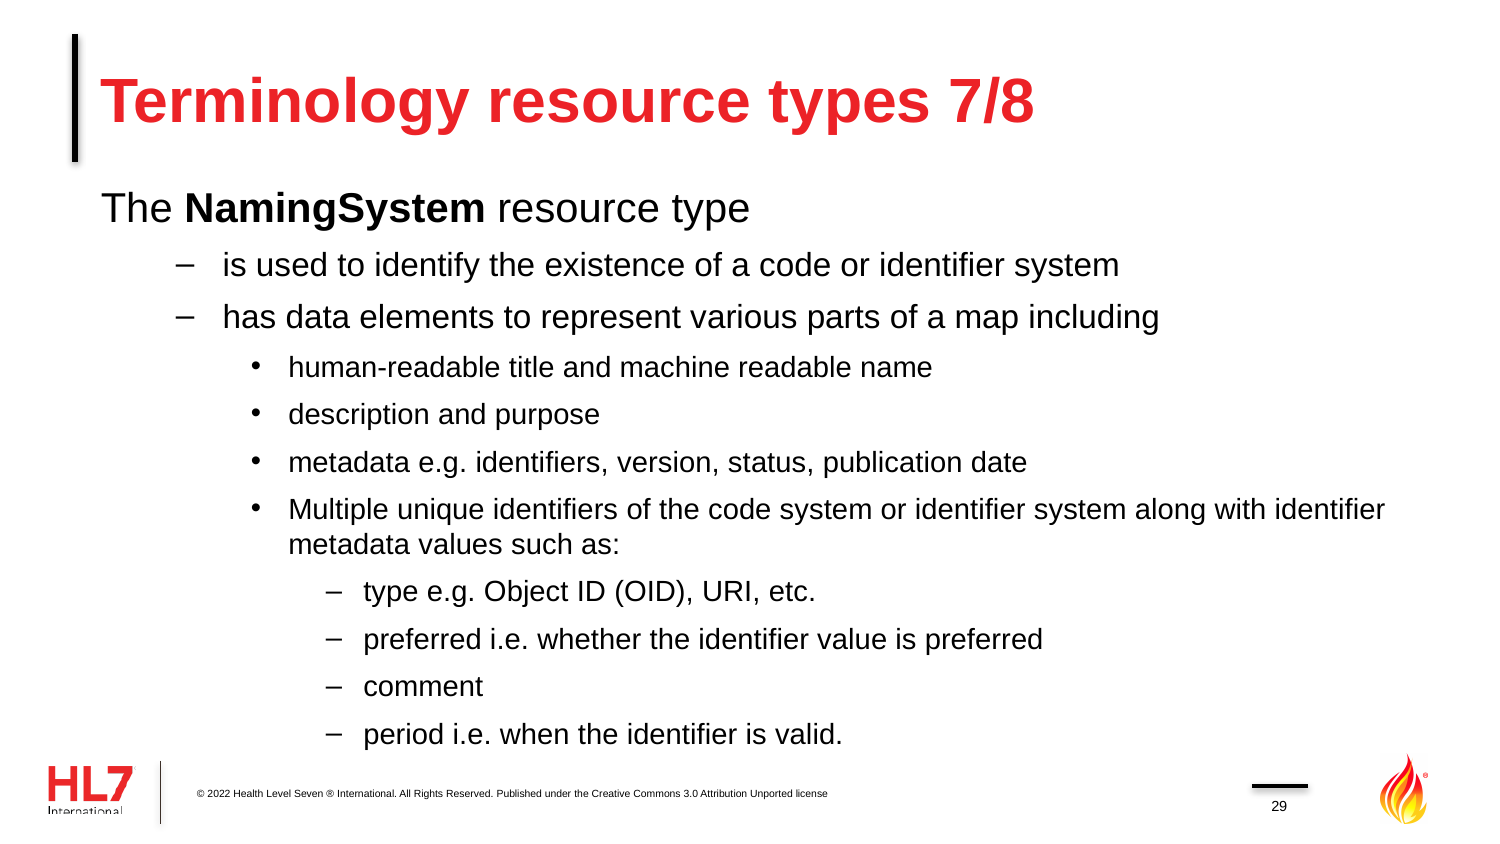

# Terminology resource types 7/8
The NamingSystem resource type
is used to identify the existence of a code or identifier system
has data elements to represent various parts of a map including
human-readable title and machine readable name
description and purpose
metadata e.g. identifiers, version, status, publication date
Multiple unique identifiers of the code system or identifier system along with identifier metadata values such as:
type e.g. Object ID (OID), URI, etc.
preferred i.e. whether the identifier value is preferred
comment
period i.e. when the identifier is valid.

© 2022 Health Level Seven ® International. All Rights Reserved. Published under the Creative Commons 3.0 Attribution Unported license

29